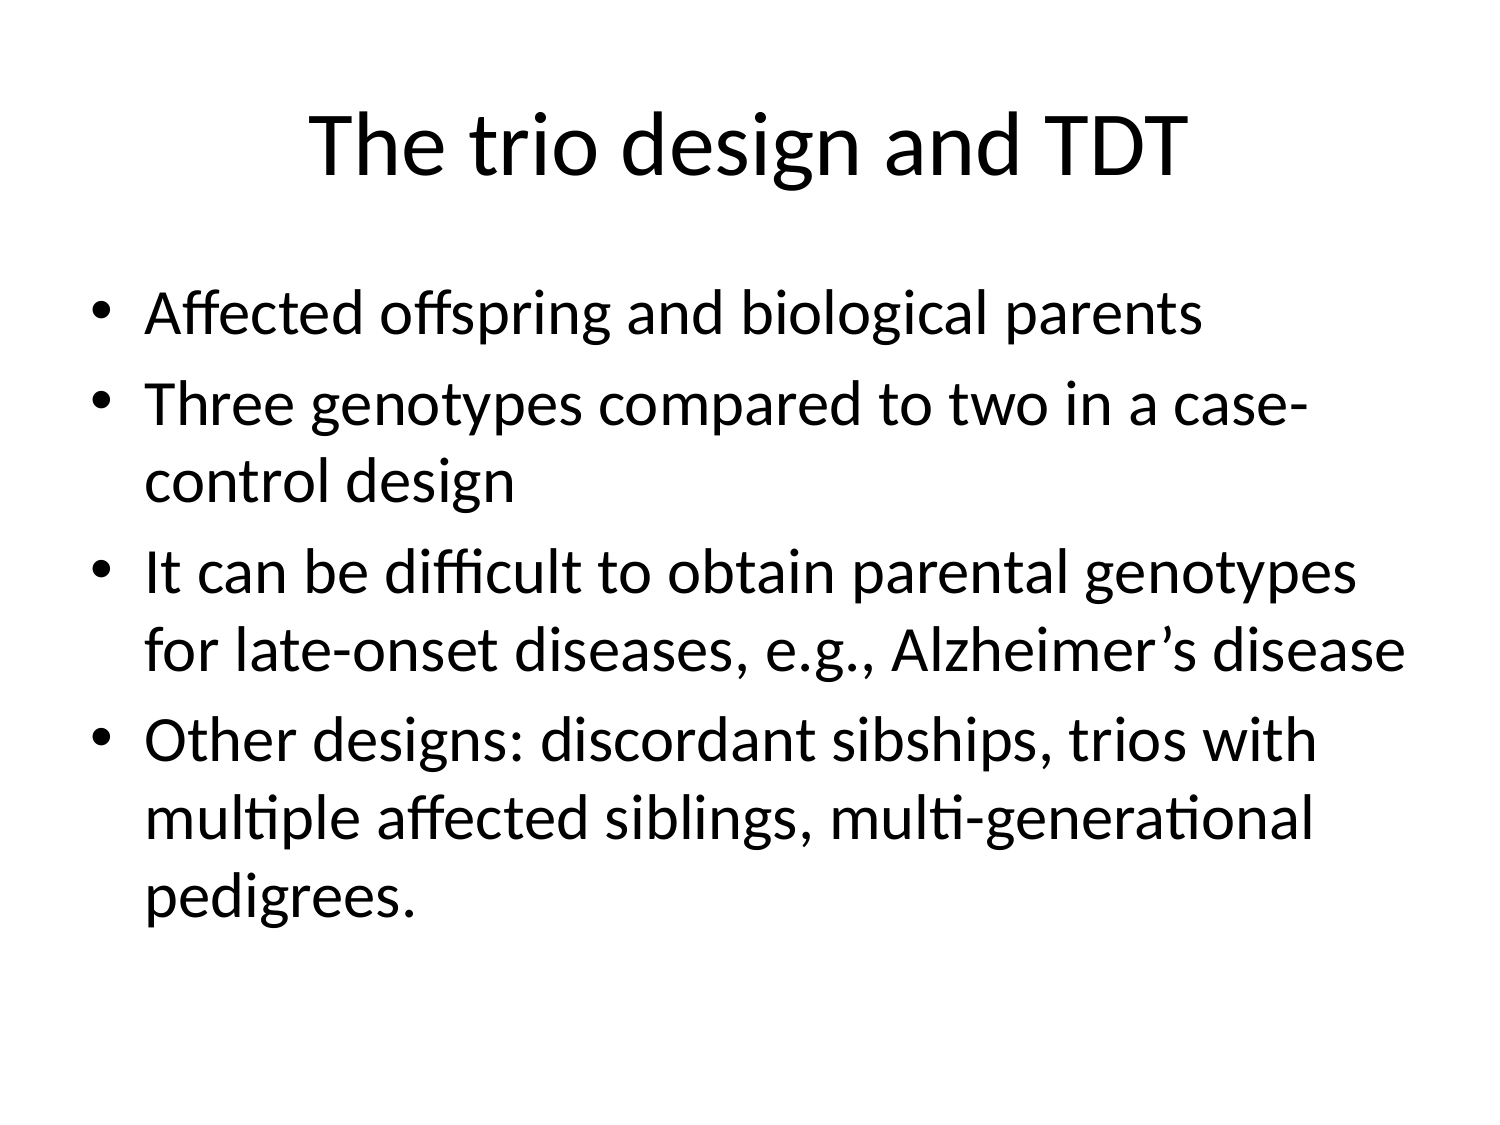

# The trio design and TDT
Affected offspring and biological parents
Three genotypes compared to two in a case-control design
It can be difficult to obtain parental genotypes for late-onset diseases, e.g., Alzheimer’s disease
Other designs: discordant sibships, trios with multiple affected siblings, multi-generational pedigrees.